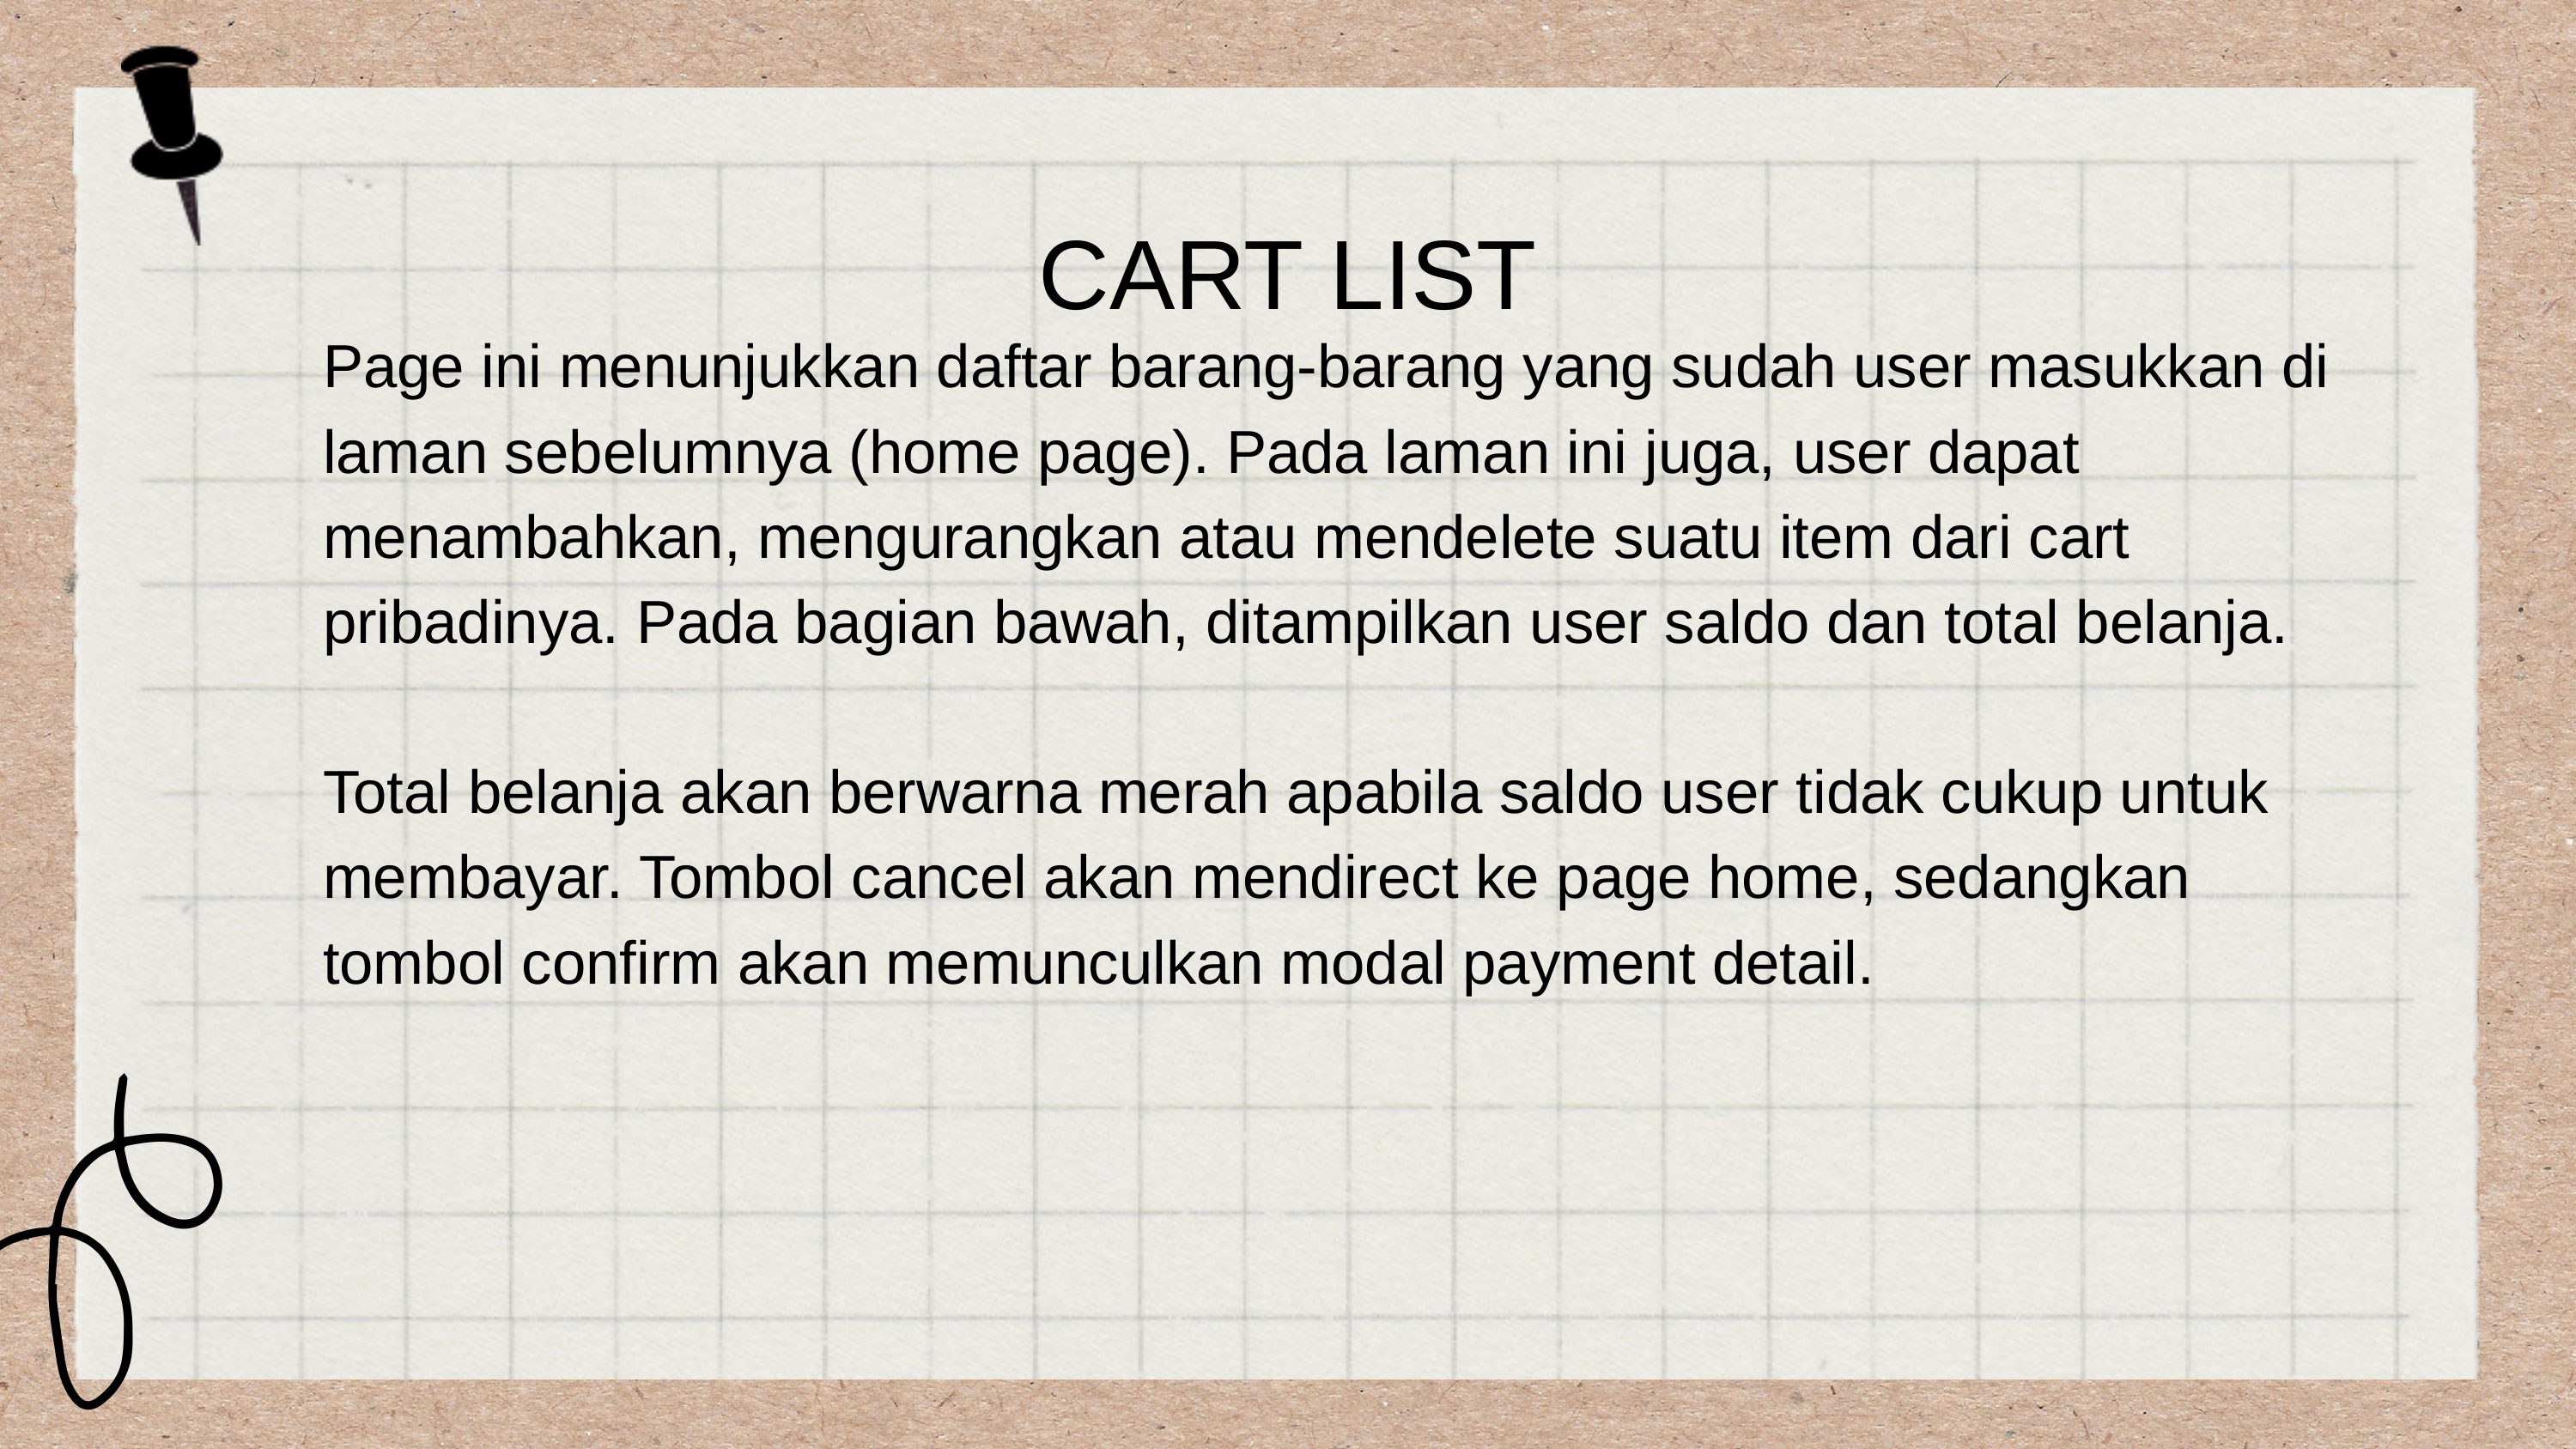

CART LIST
Page ini menunjukkan daftar barang-barang yang sudah user masukkan di laman sebelumnya (home page). Pada laman ini juga, user dapat menambahkan, mengurangkan atau mendelete suatu item dari cart pribadinya. Pada bagian bawah, ditampilkan user saldo dan total belanja.

Total belanja akan berwarna merah apabila saldo user tidak cukup untuk membayar. Tombol cancel akan mendirect ke page home, sedangkan tombol confirm akan memunculkan modal payment detail.